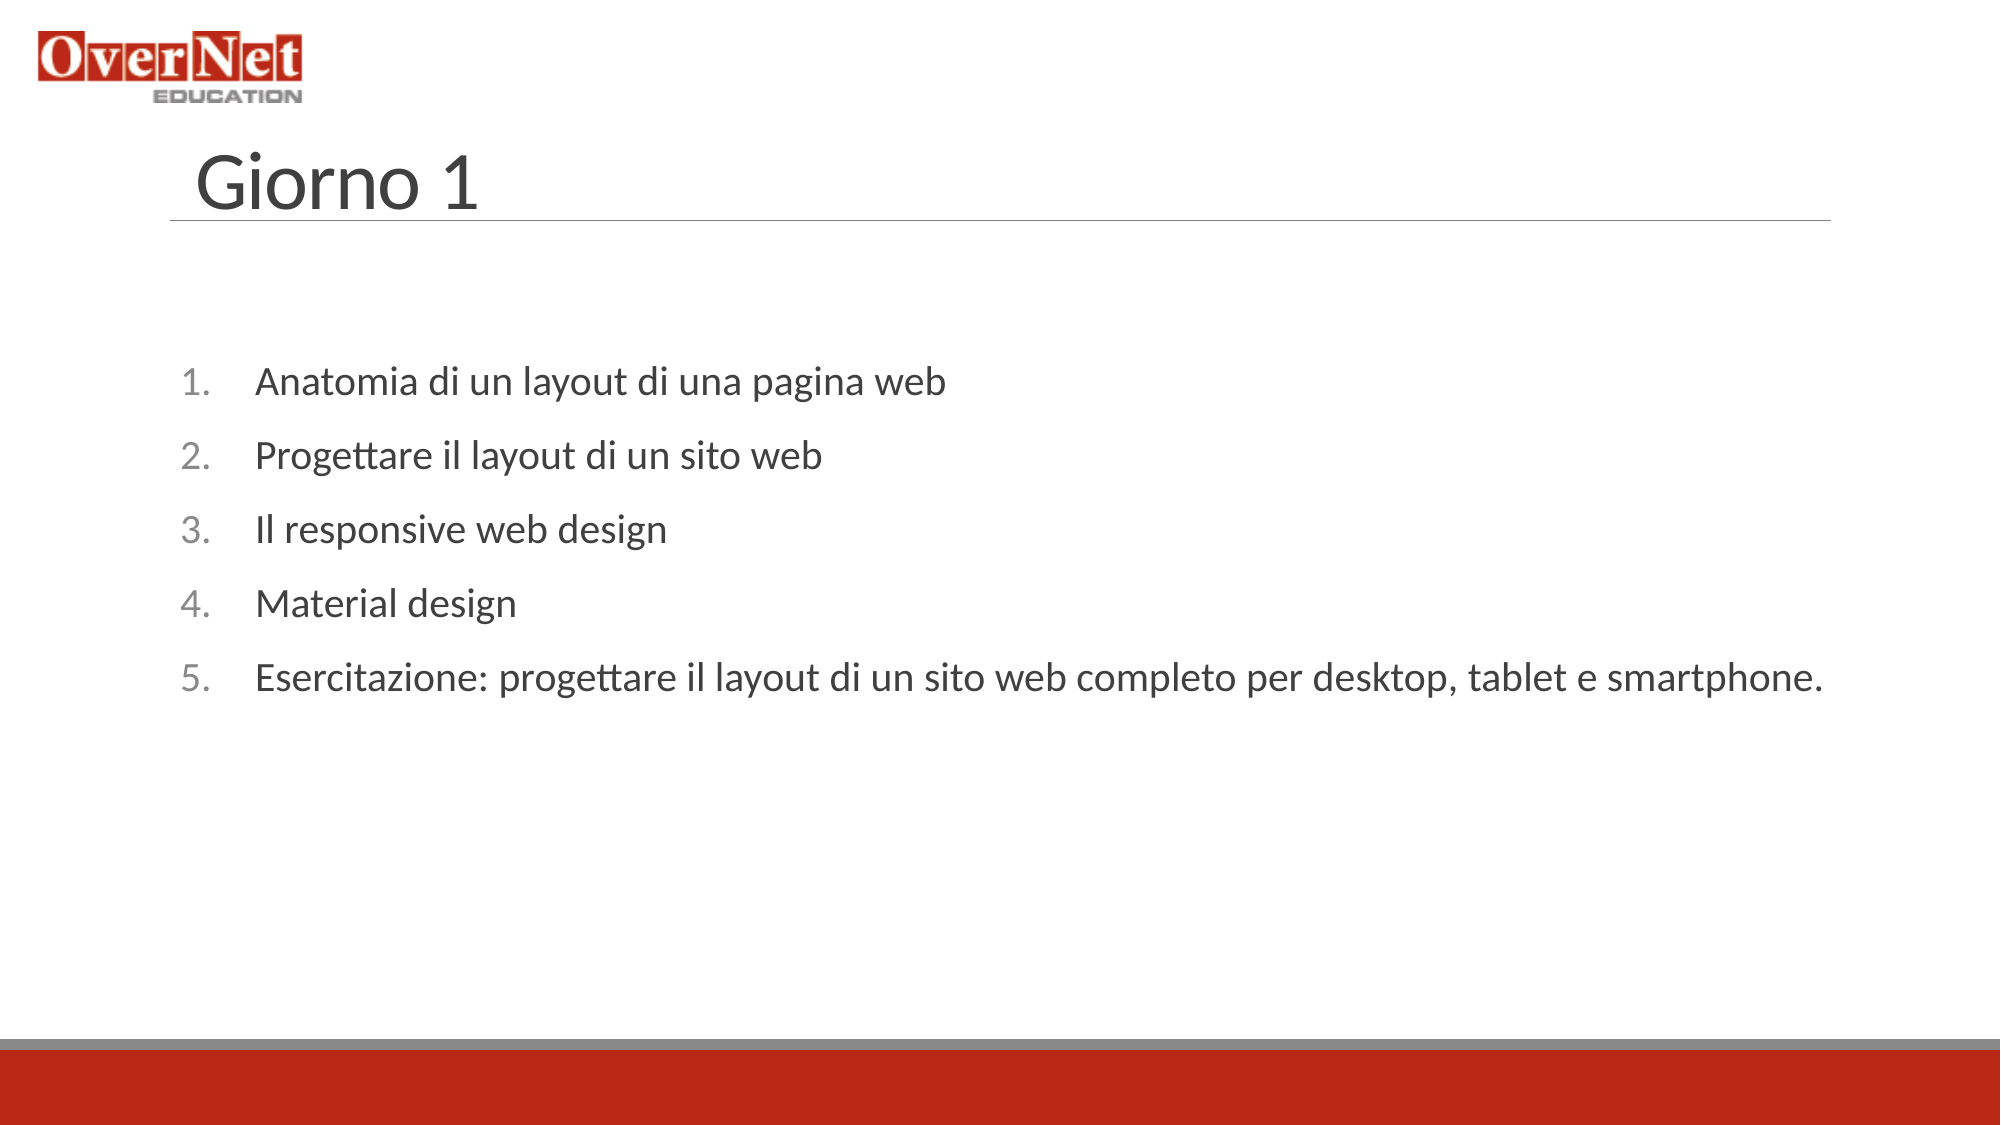

# Giorno 1
Anatomia di un layout di una pagina web
Progettare il layout di un sito web
Il responsive web design
Material design
Esercitazione: progettare il layout di un sito web completo per desktop, tablet e smartphone.